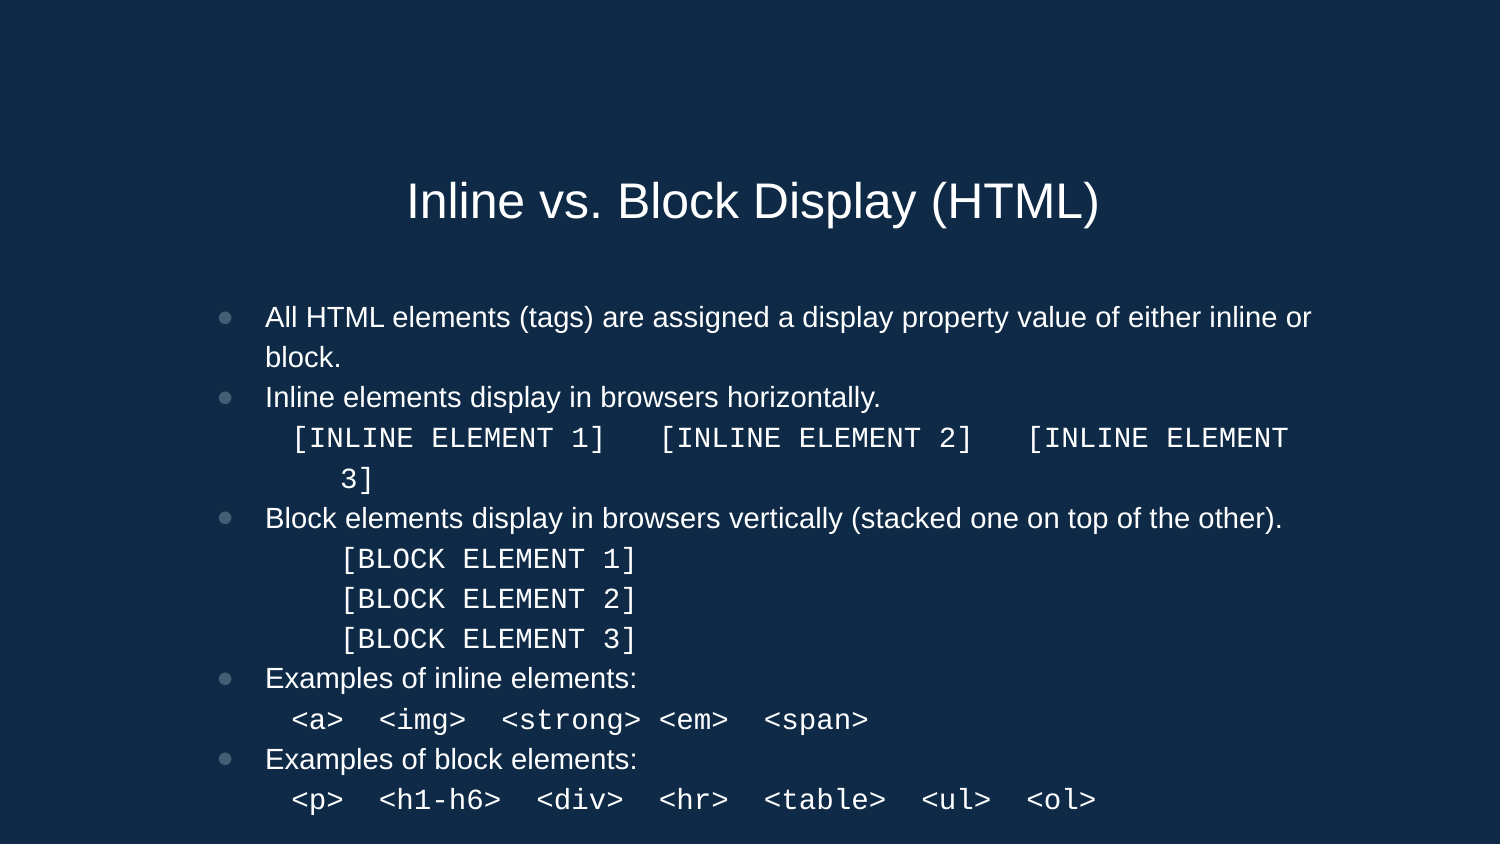

4/1/2024
Using Cascading Style Sheets
slide 42
# Inline vs. Block Display (HTML)
All HTML elements (tags) are assigned a display property value of either inline or block.
Inline elements display in browsers horizontally.
[INLINE ELEMENT 1]   [INLINE ELEMENT 2]   [INLINE ELEMENT 3]
Block elements display in browsers vertically (stacked one on top of the other).
	[BLOCK ELEMENT 1]
[BLOCK ELEMENT 2]
[BLOCK ELEMENT 3]
Examples of inline elements:
<a>  <img>  <strong> <em>  <span>
Examples of block elements:
<p>  <h1-h6>  <div>  <hr>  <table>  <ul>  <ol>